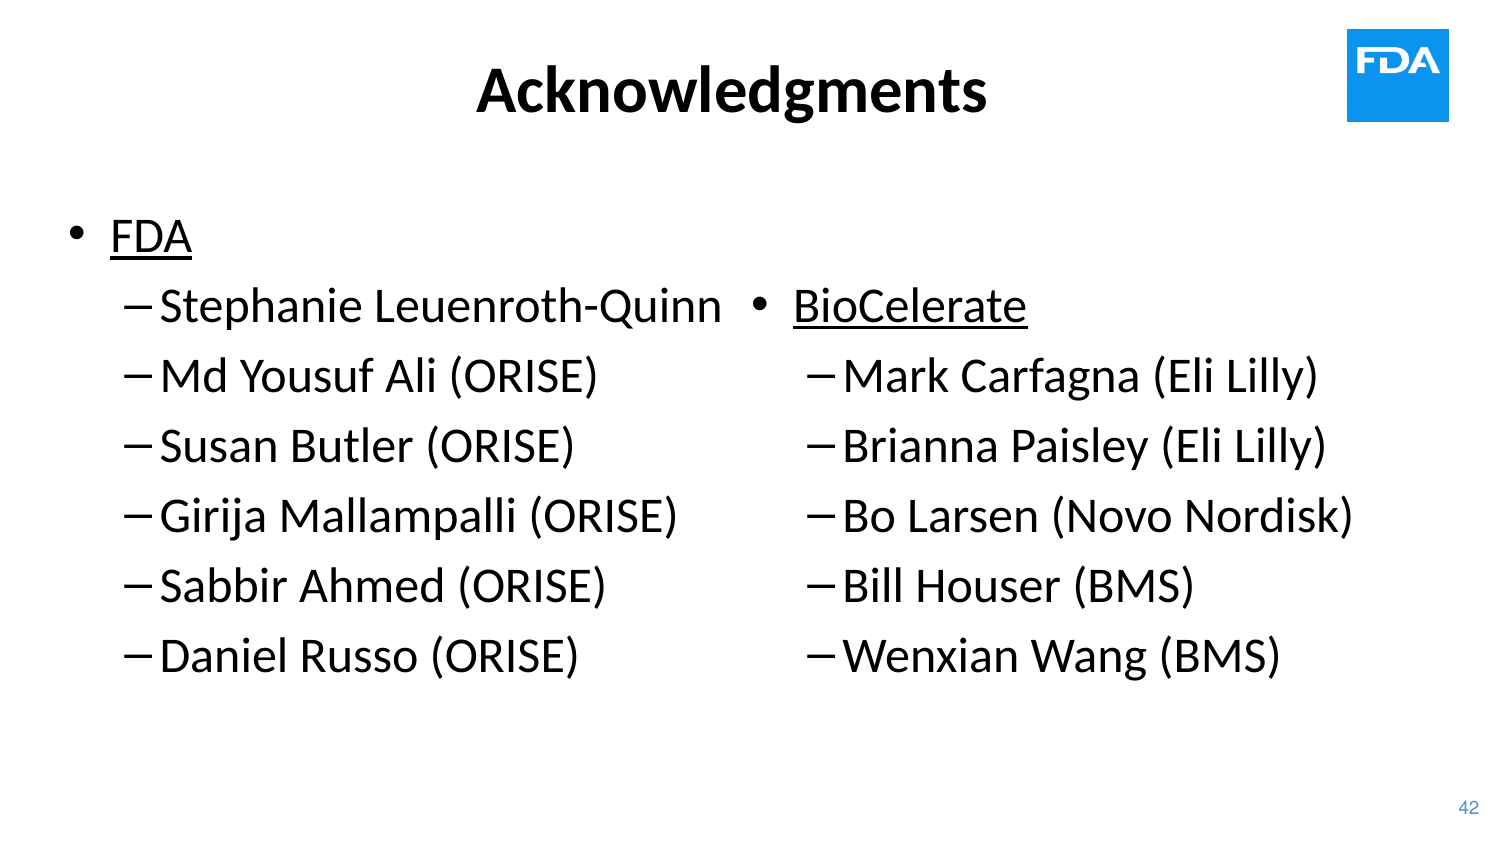

# Acknowledgments
FDA
Stephanie Leuenroth-Quinn
Md Yousuf Ali (ORISE)
Susan Butler (ORISE)
Girija Mallampalli (ORISE)
Sabbir Ahmed (ORISE)
Daniel Russo (ORISE)

BioCelerate
Mark Carfagna (Eli Lilly)
Brianna Paisley (Eli Lilly)
Bo Larsen (Novo Nordisk)
Bill Houser (BMS)
Wenxian Wang (BMS)